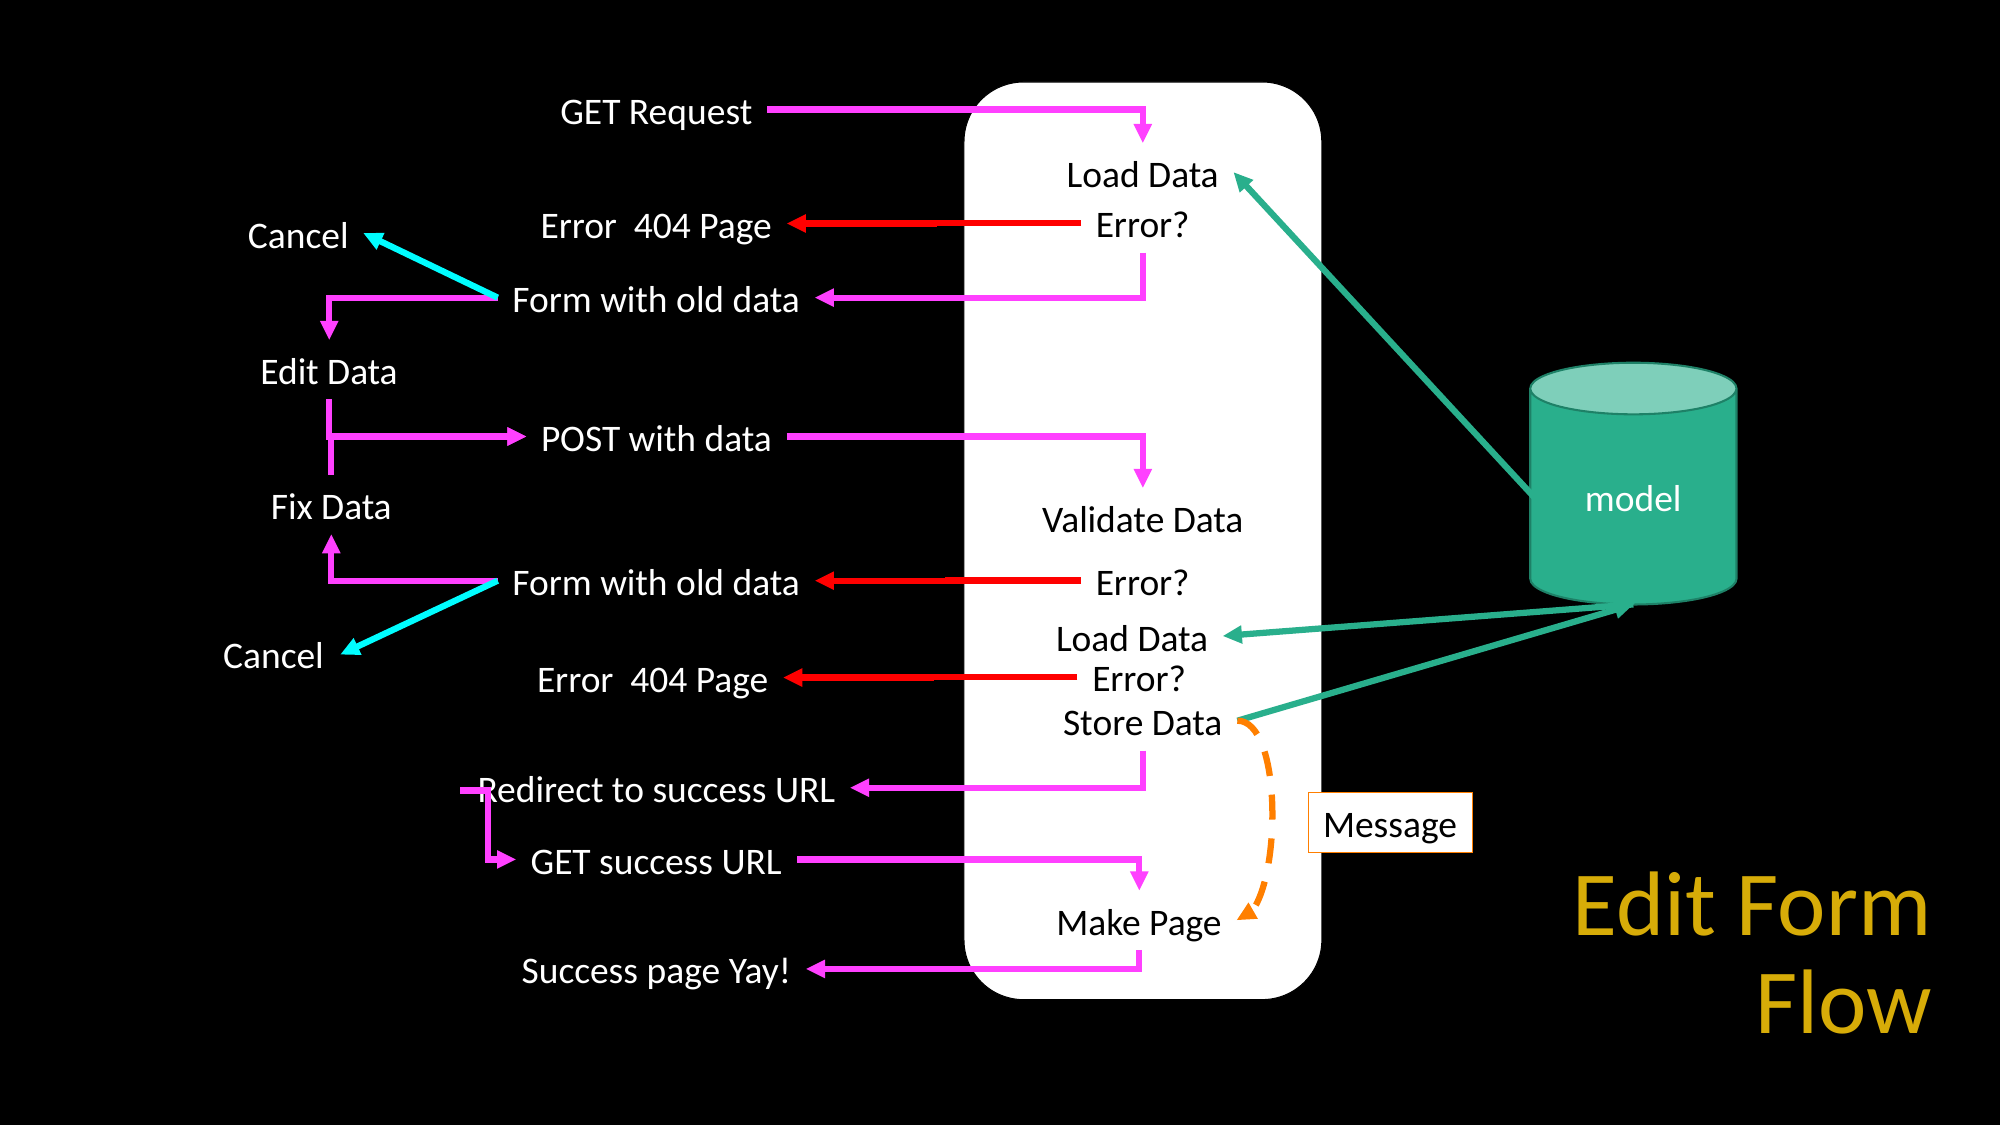

GET Request

Load Data
Error?
Error  404 Page
Cancel
Form with old data
Edit Data
model
POST with data
Fix Data
Validate Data
Error?
Form with old data
Load Data
Cancel
Error?
Error  404 Page
Store Data
Redirect to success URL
Message
GET success URL
# Edit Form Flow
Make Page
Success page Yay!